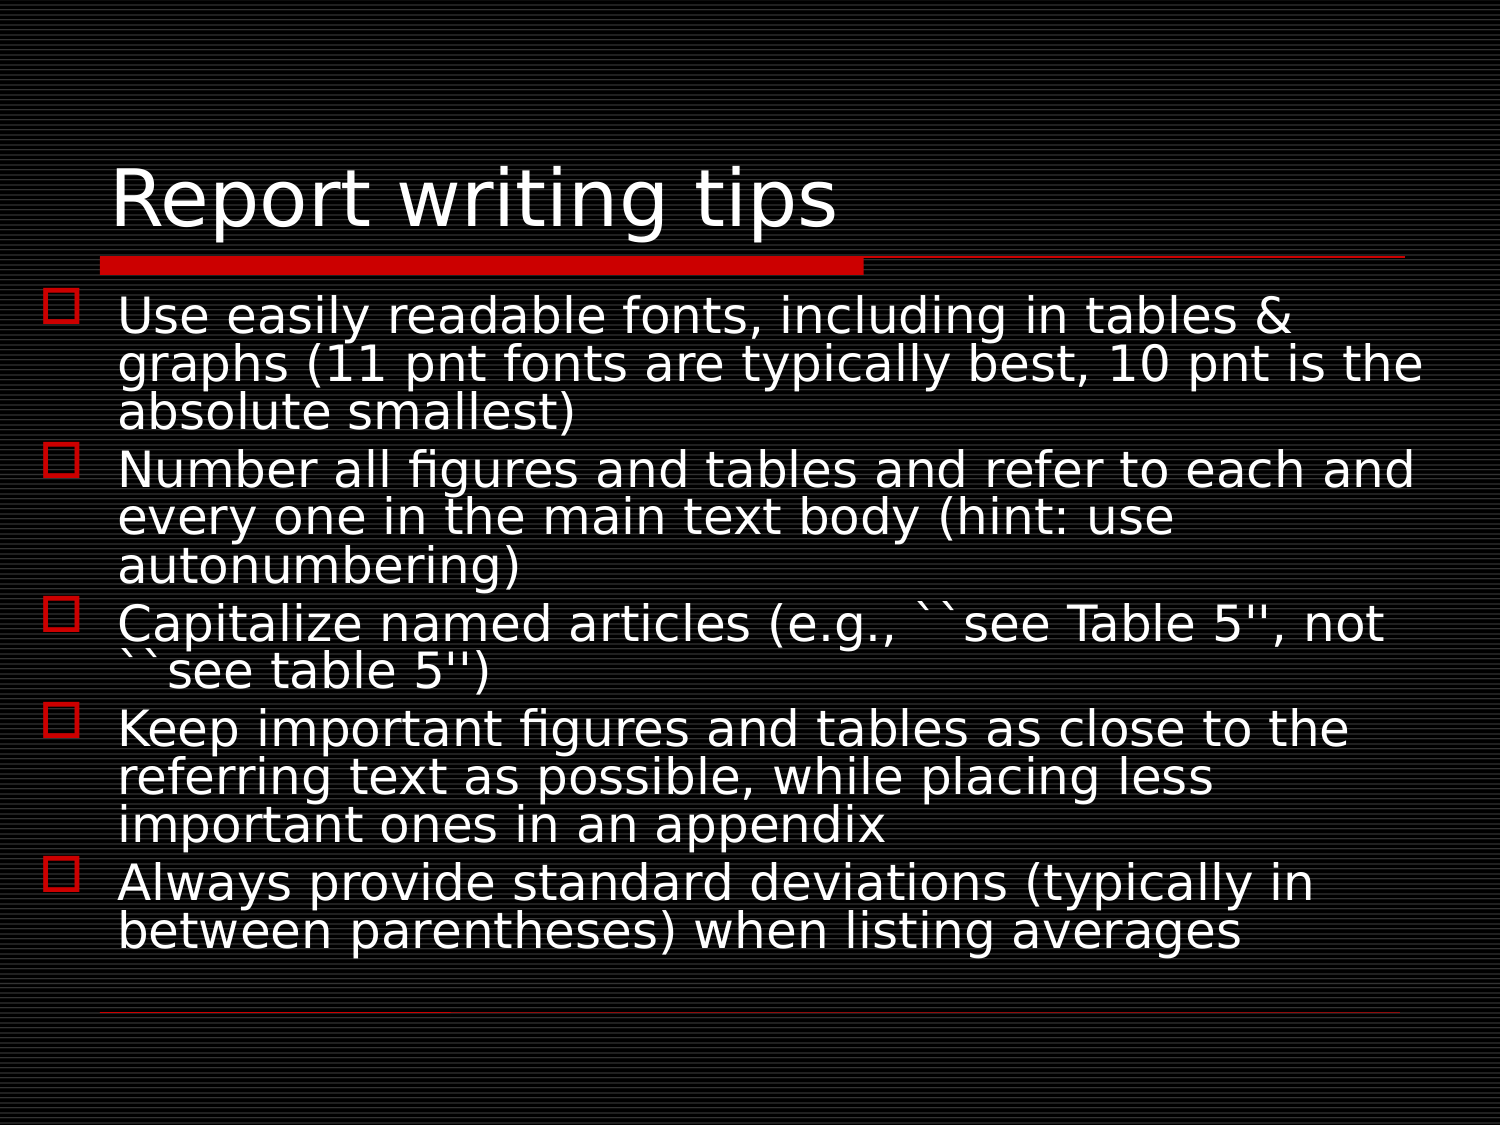

# Report writing tips
Use easily readable fonts, including in tables & graphs (11 pnt fonts are typically best, 10 pnt is the absolute smallest)
Number all figures and tables and refer to each and every one in the main text body (hint: use autonumbering)
Capitalize named articles (e.g., ``see Table 5'', not ``see table 5'')
Keep important figures and tables as close to the referring text as possible, while placing less important ones in an appendix
Always provide standard deviations (typically in between parentheses) when listing averages